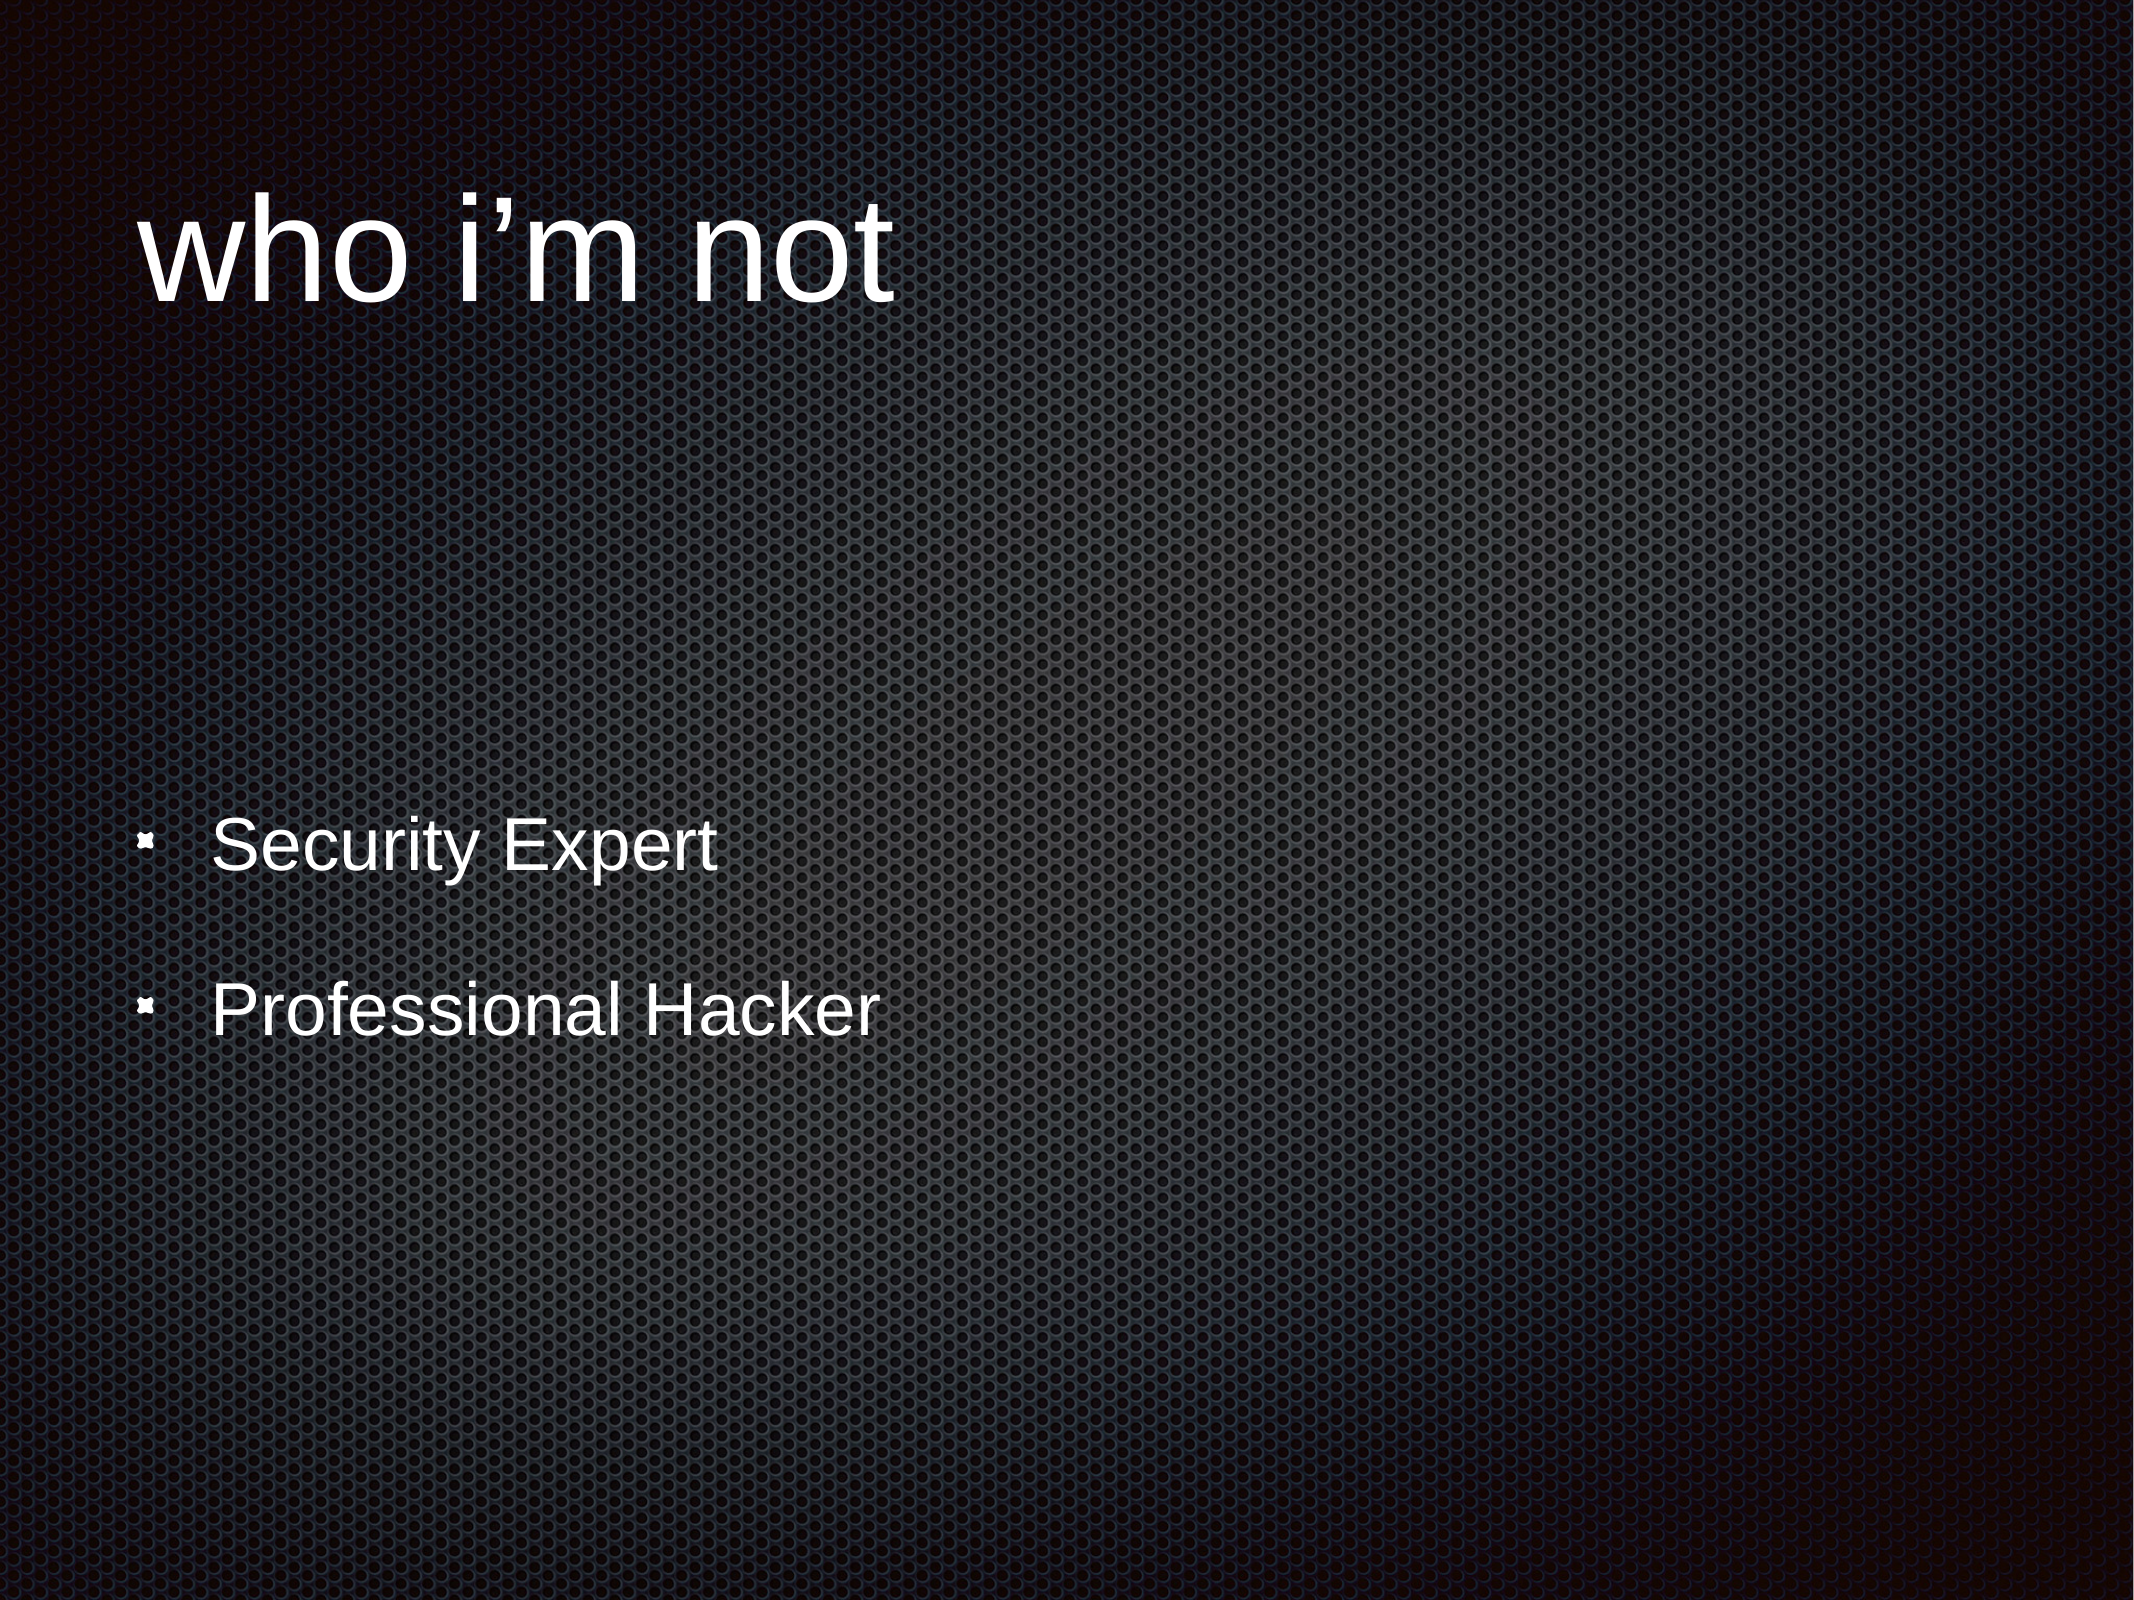

# who i’m not
Security Expert
Professional Hacker